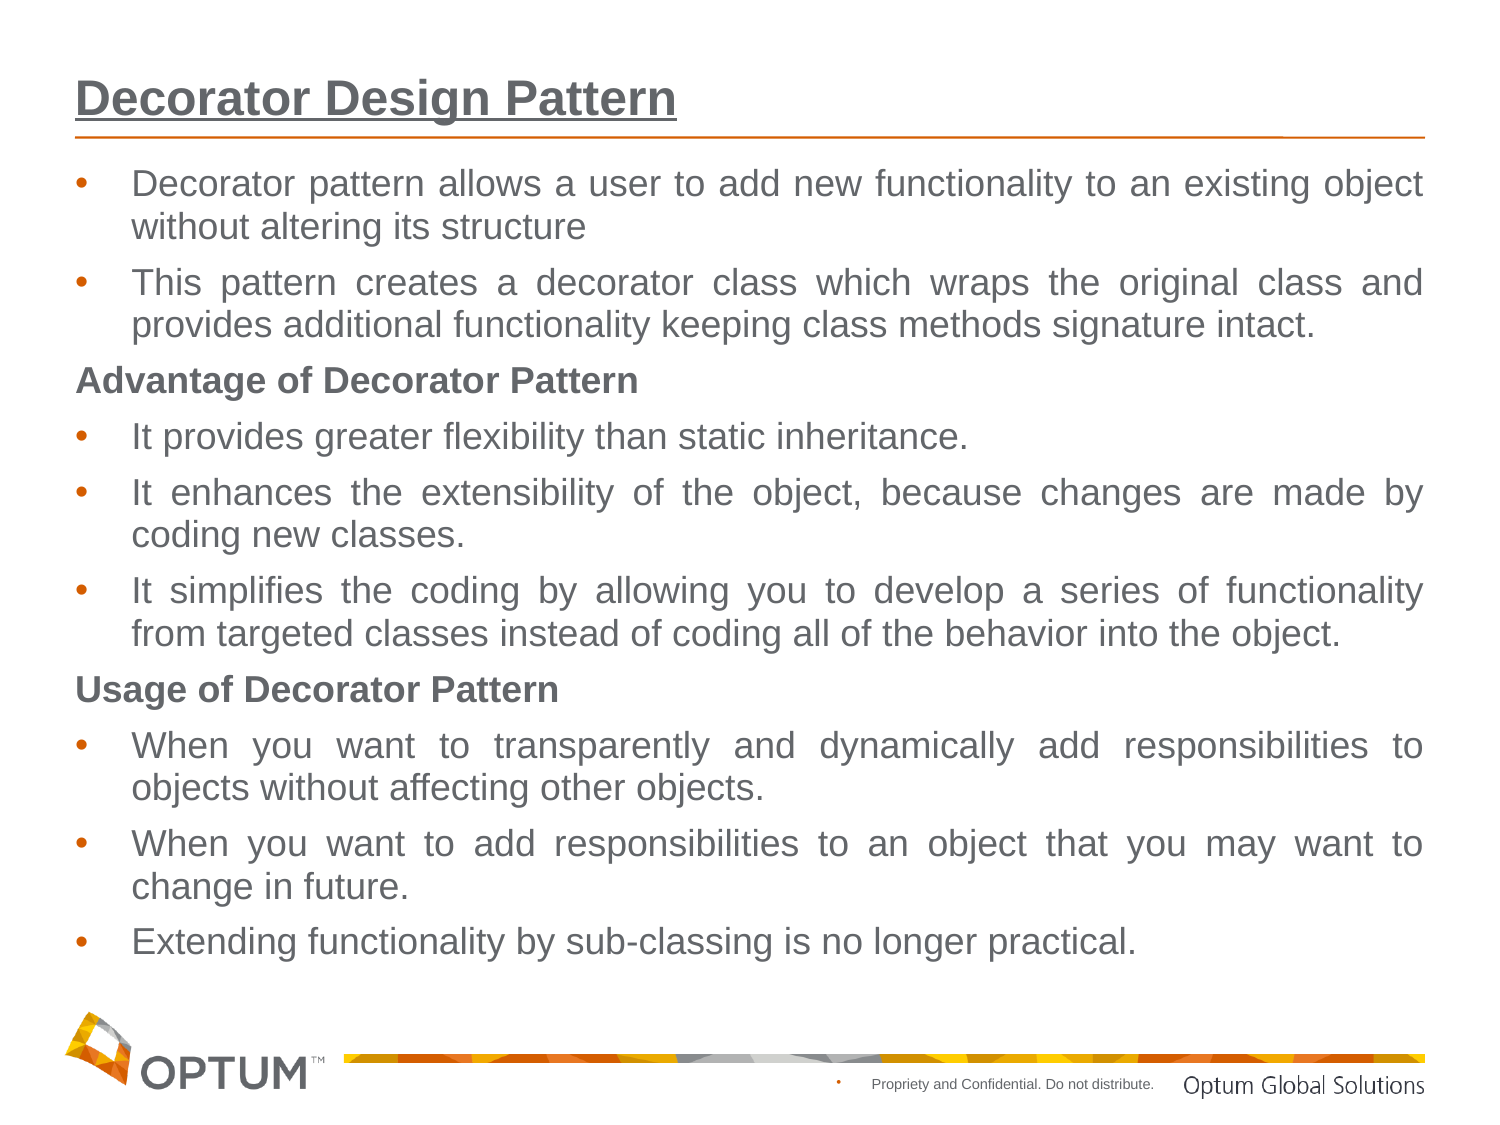

# Decorator Design Pattern
Decorator pattern allows a user to add new functionality to an existing object without altering its structure
This pattern creates a decorator class which wraps the original class and provides additional functionality keeping class methods signature intact.
Advantage of Decorator Pattern
It provides greater flexibility than static inheritance.
It enhances the extensibility of the object, because changes are made by coding new classes.
It simplifies the coding by allowing you to develop a series of functionality from targeted classes instead of coding all of the behavior into the object.
Usage of Decorator Pattern
When you want to transparently and dynamically add responsibilities to objects without affecting other objects.
When you want to add responsibilities to an object that you may want to change in future.
Extending functionality by sub-classing is no longer practical.